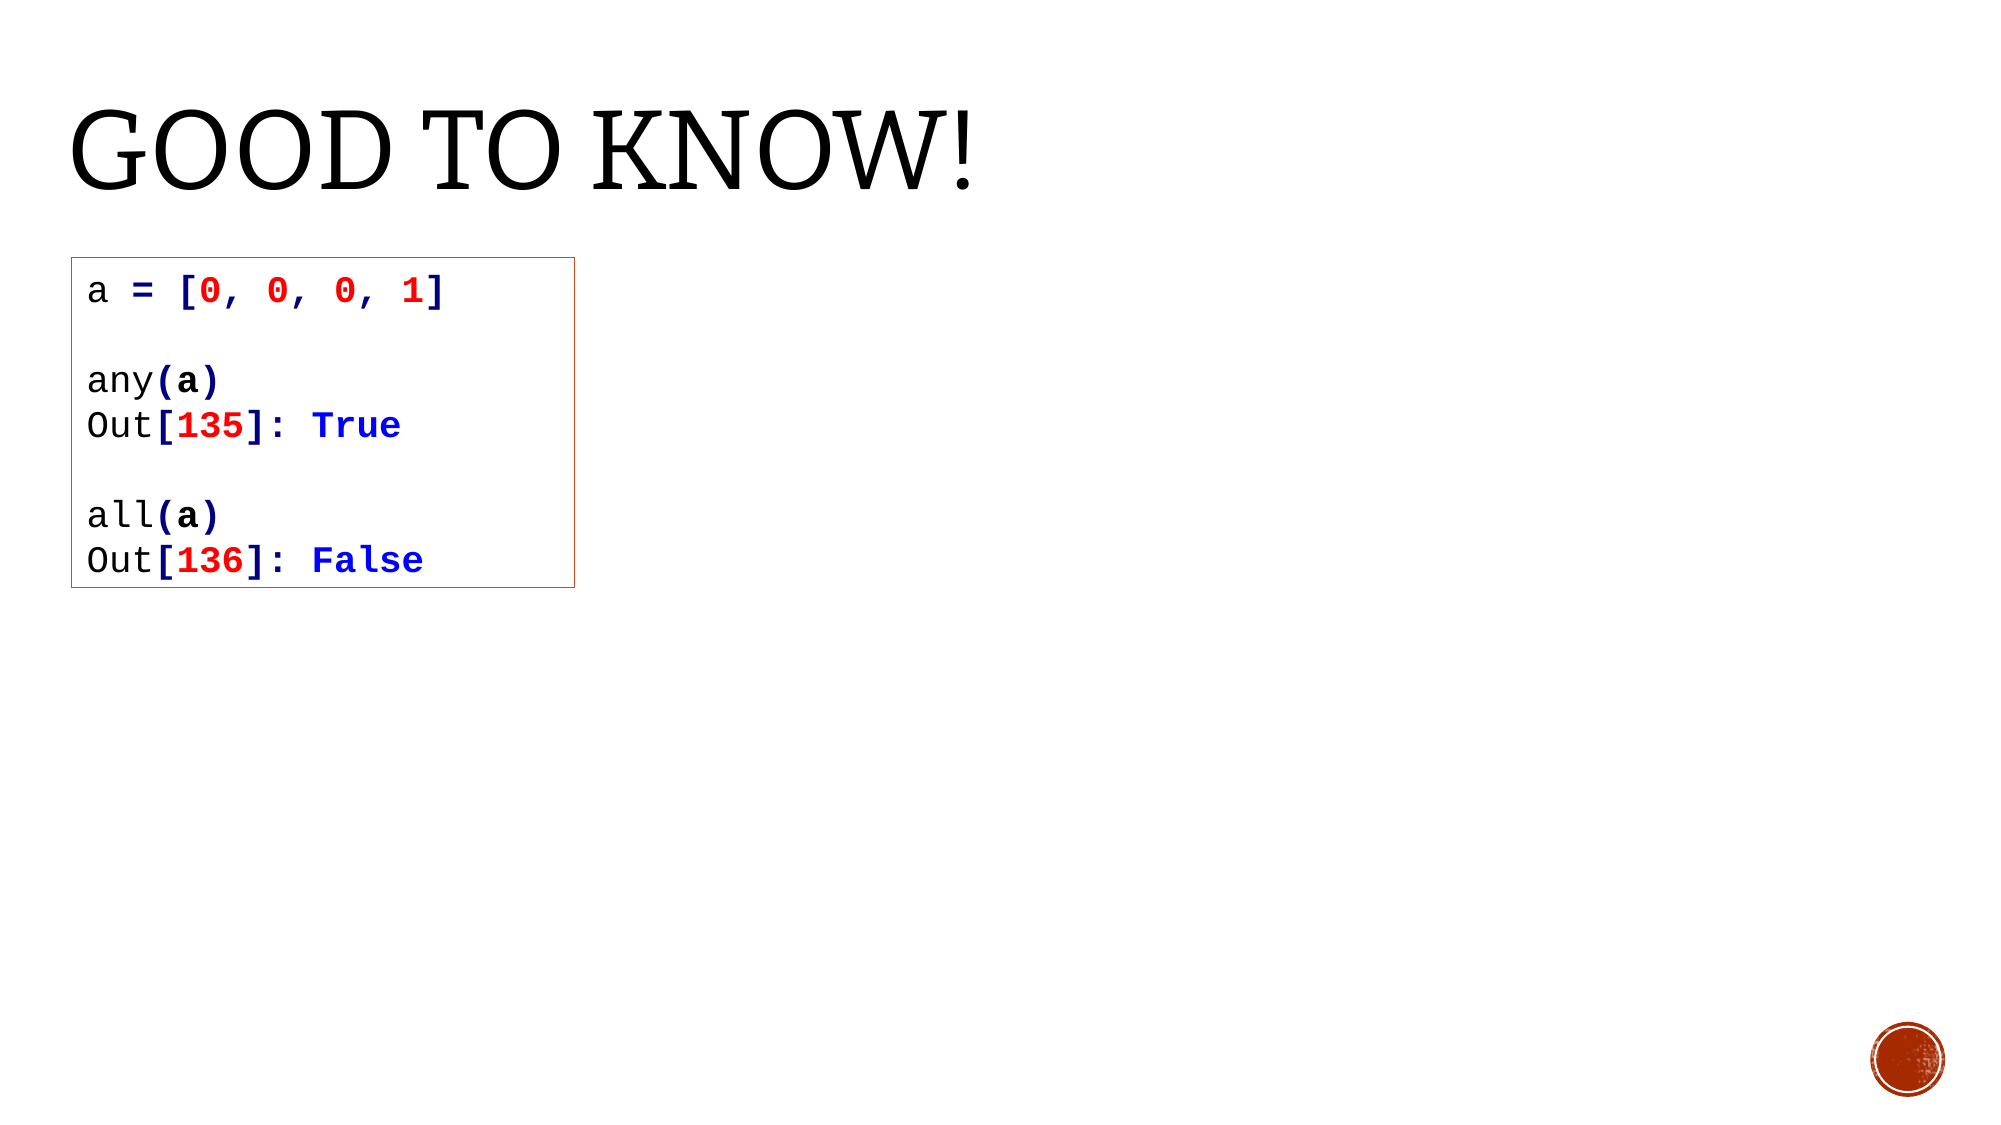

# Good to know!
a = [0, 0, 0, 1]

any(a)
Out[135]: True

all(a)
Out[136]: False